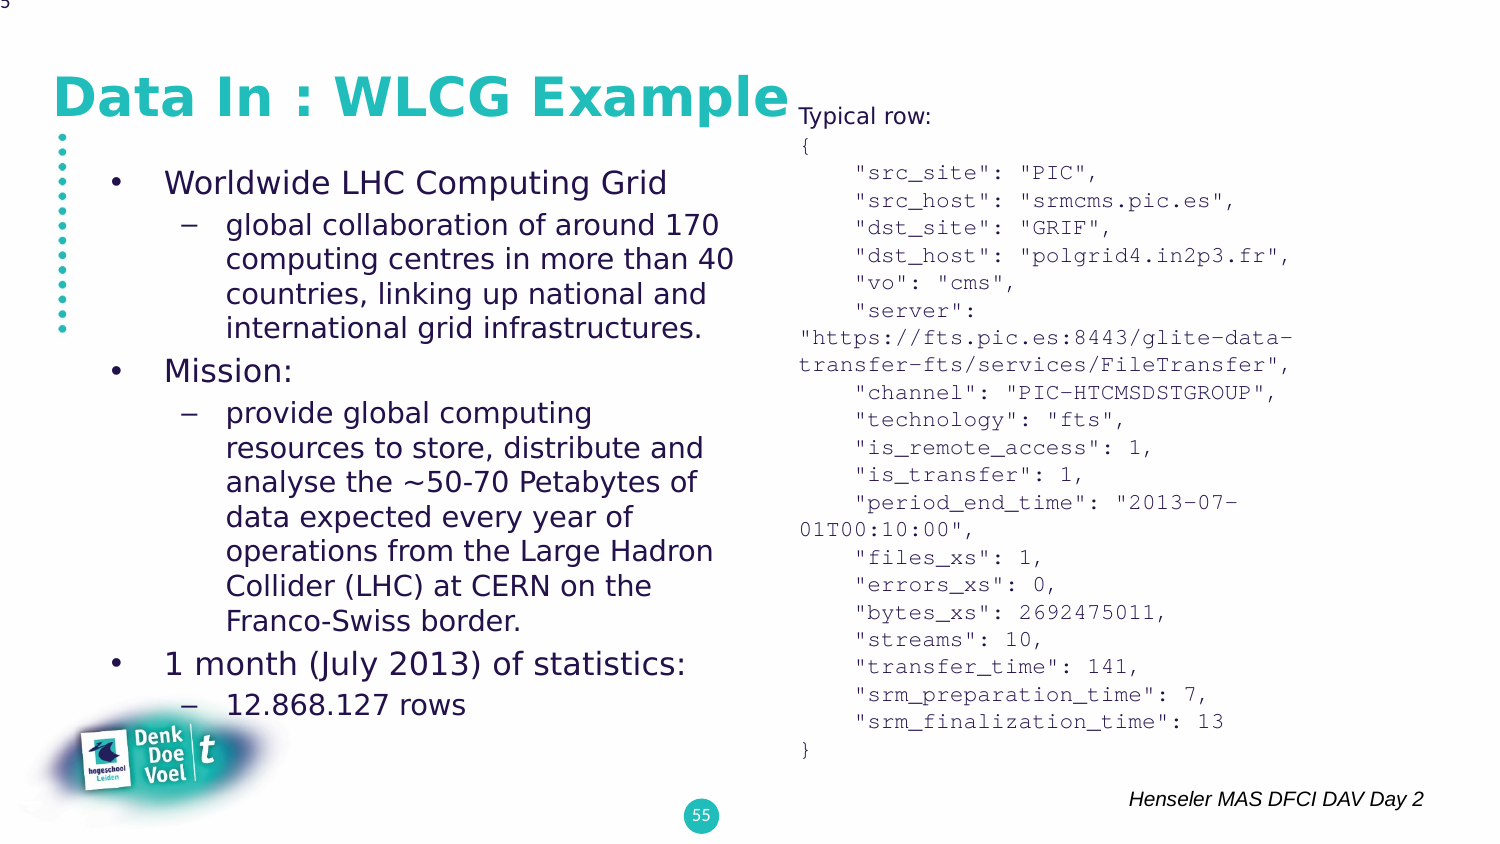

55
# Data In : WLCG Example
Typical row:
{
    "src_site": "PIC",
    "src_host": "srmcms.pic.es",
    "dst_site": "GRIF",
    "dst_host": "polgrid4.in2p3.fr",
    "vo": "cms",
    "server": "https://fts.pic.es:8443/glite-data-transfer-fts/services/FileTransfer",
    "channel": "PIC-HTCMSDSTGROUP",
    "technology": "fts",
    "is_remote_access": 1,
    "is_transfer": 1,
    "period_end_time": "2013-07-01T00:10:00",
    "files_xs": 1,
    "errors_xs": 0,
    "bytes_xs": 2692475011,
    "streams": 10,
    "transfer_time": 141,
    "srm_preparation_time": 7,
    "srm_finalization_time": 13
}

Worldwide LHC Computing Grid
global collaboration of around 170 computing centres in more than 40 countries, linking up national and international grid infrastructures.
Mission:
provide global computing resources to store, distribute and analyse the ~50-70 Petabytes of data expected every year of operations from the Large Hadron Collider (LHC) at CERN on the Franco-Swiss border.
1 month (July 2013) of statistics:
12.868.127 rows